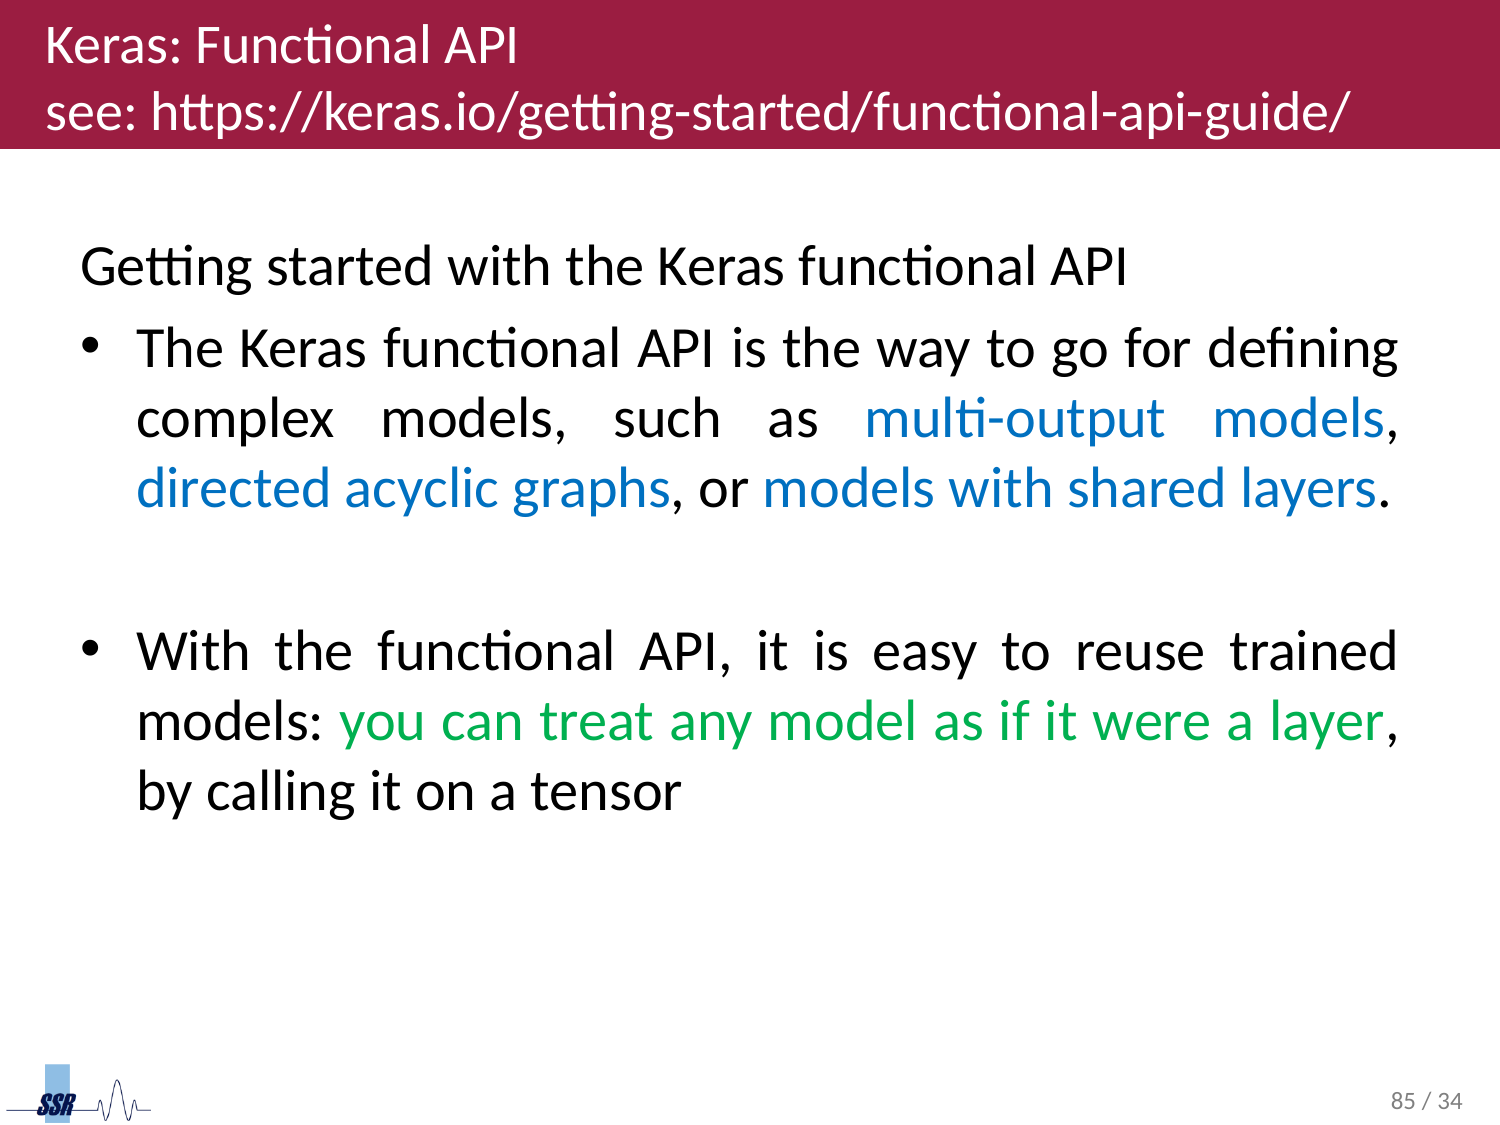

# Keras: Functional API see: https://keras.io/getting-started/functional-api-guide/
Getting started with the Keras functional API
The Keras functional API is the way to go for defining complex models, such as multi-output models, directed acyclic graphs, or models with shared layers.

With the functional API, it is easy to reuse trained models: you can treat any model as if it were a layer, by calling it on a tensor